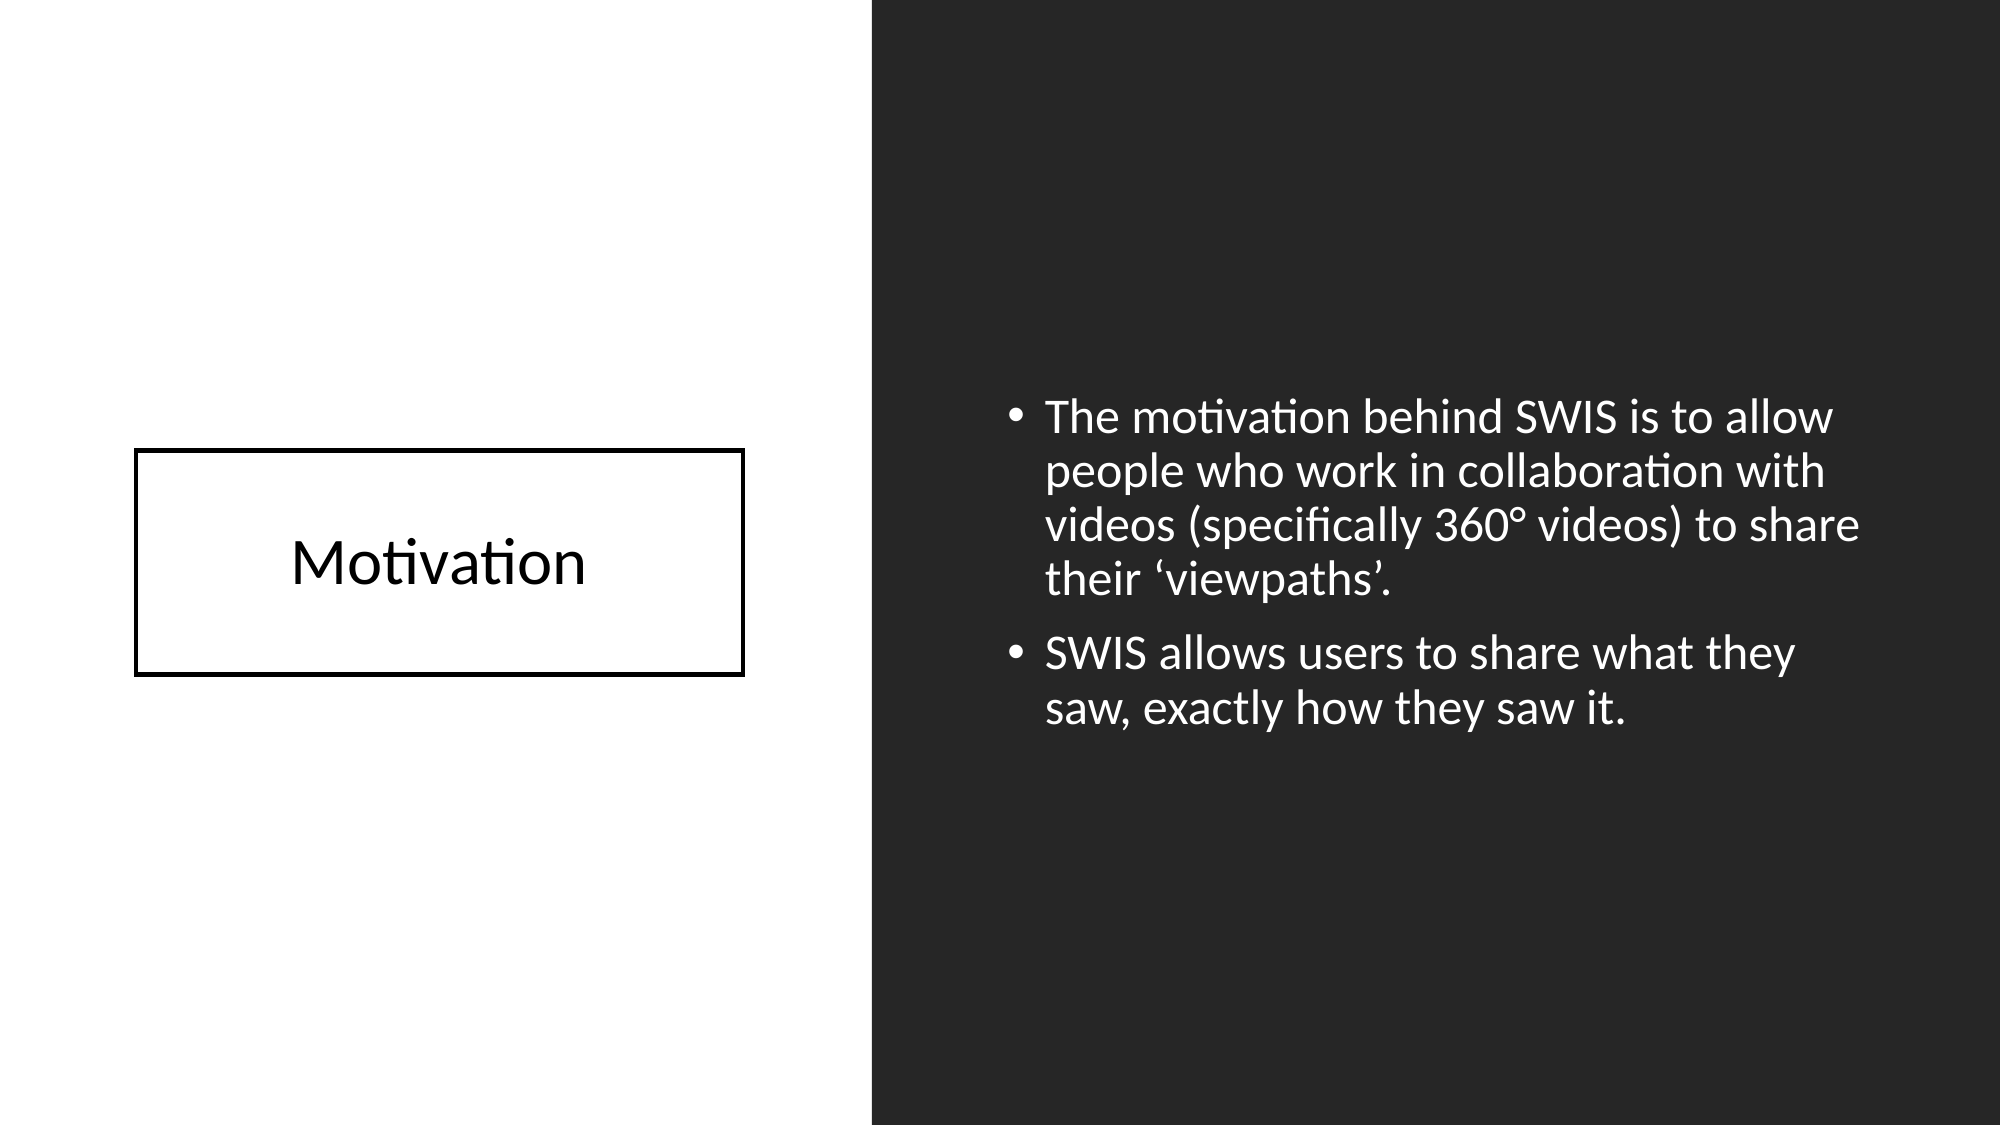

The motivation behind SWIS is to allow people who work in collaboration with videos (specifically 360° videos) to share their ‘viewpaths’.
SWIS allows users to share what they saw, exactly how they saw it.
# Motivation